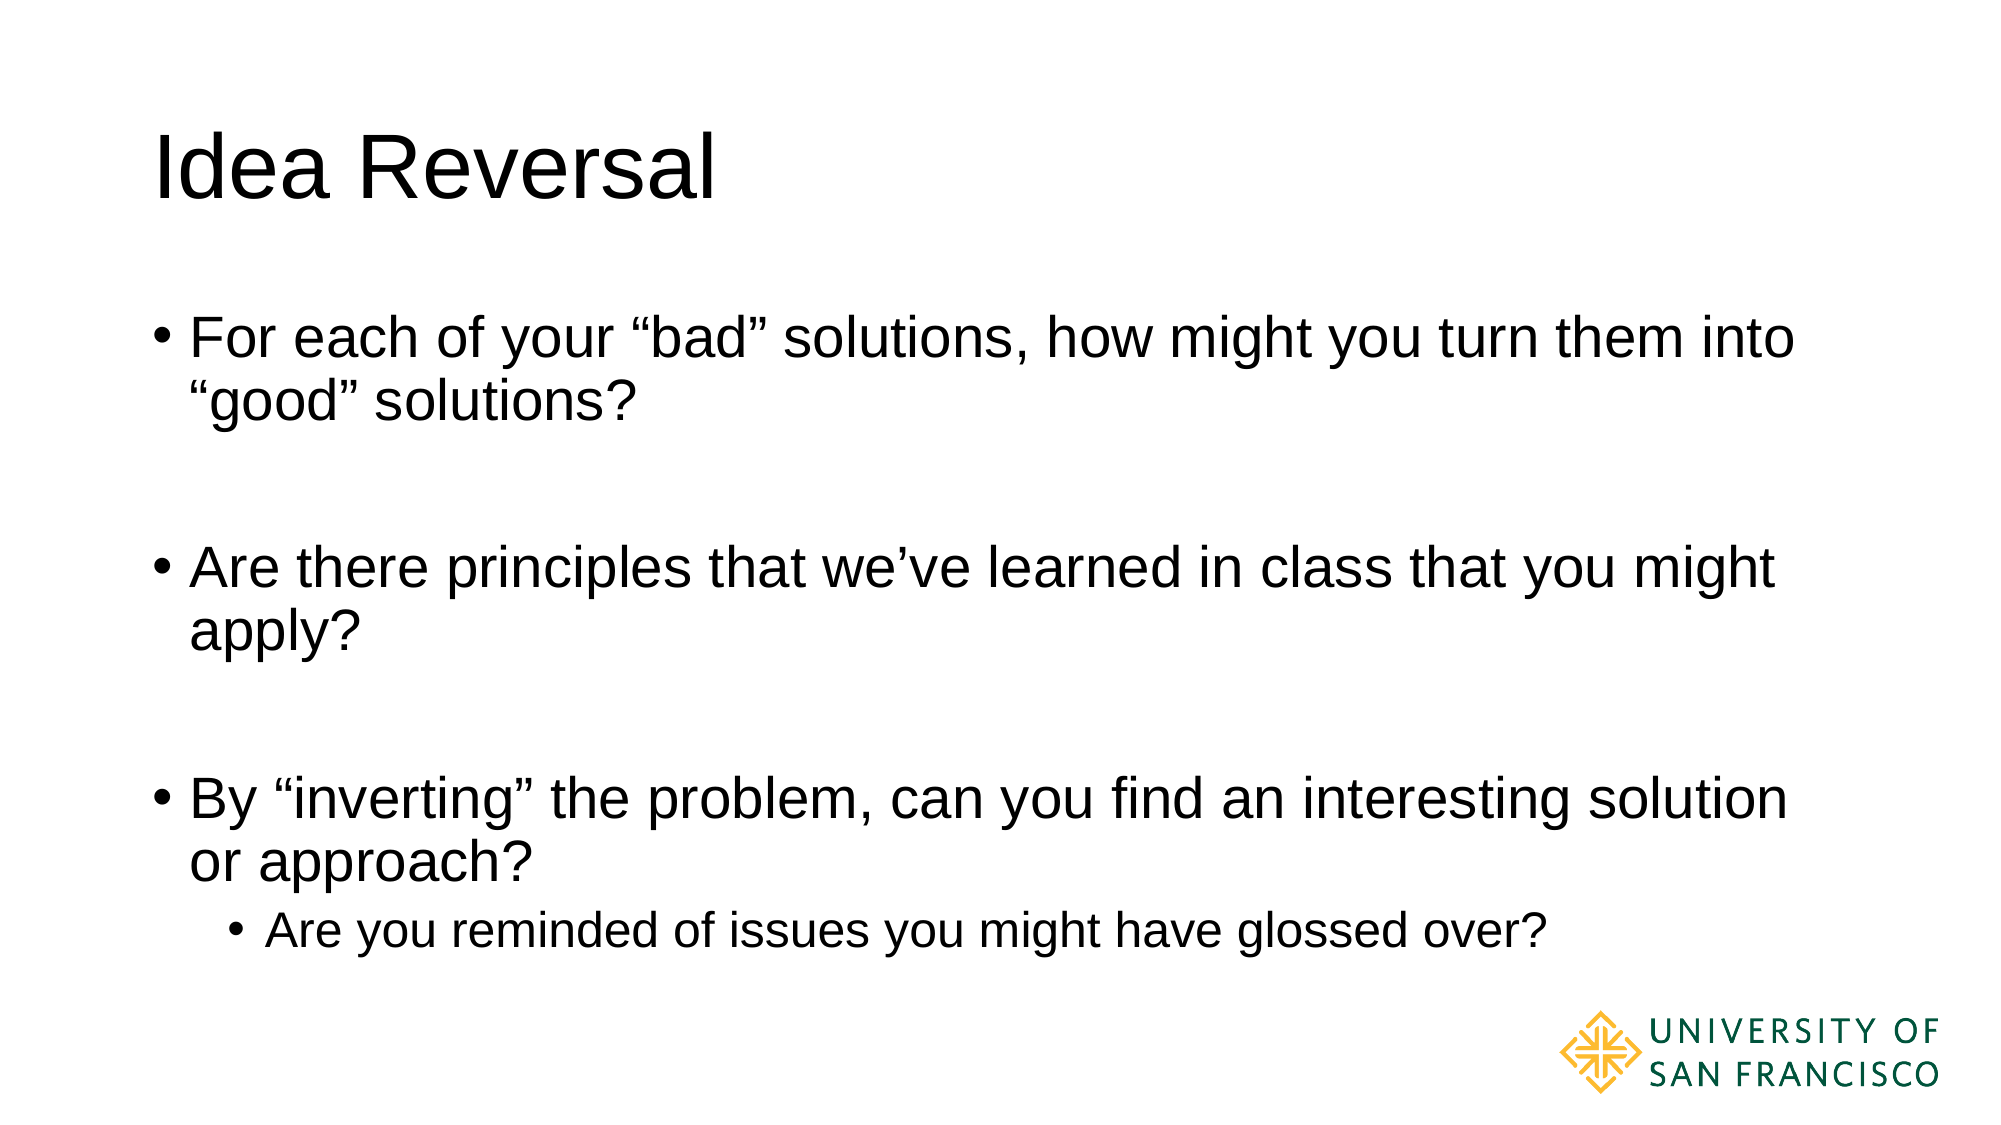

# Idea Reversal
For each of your “bad” solutions, how might you turn them into “good” solutions?

Are there principles that we’ve learned in class that you might apply?

By “inverting” the problem, can you find an interesting solution or approach?
Are you reminded of issues you might have glossed over?